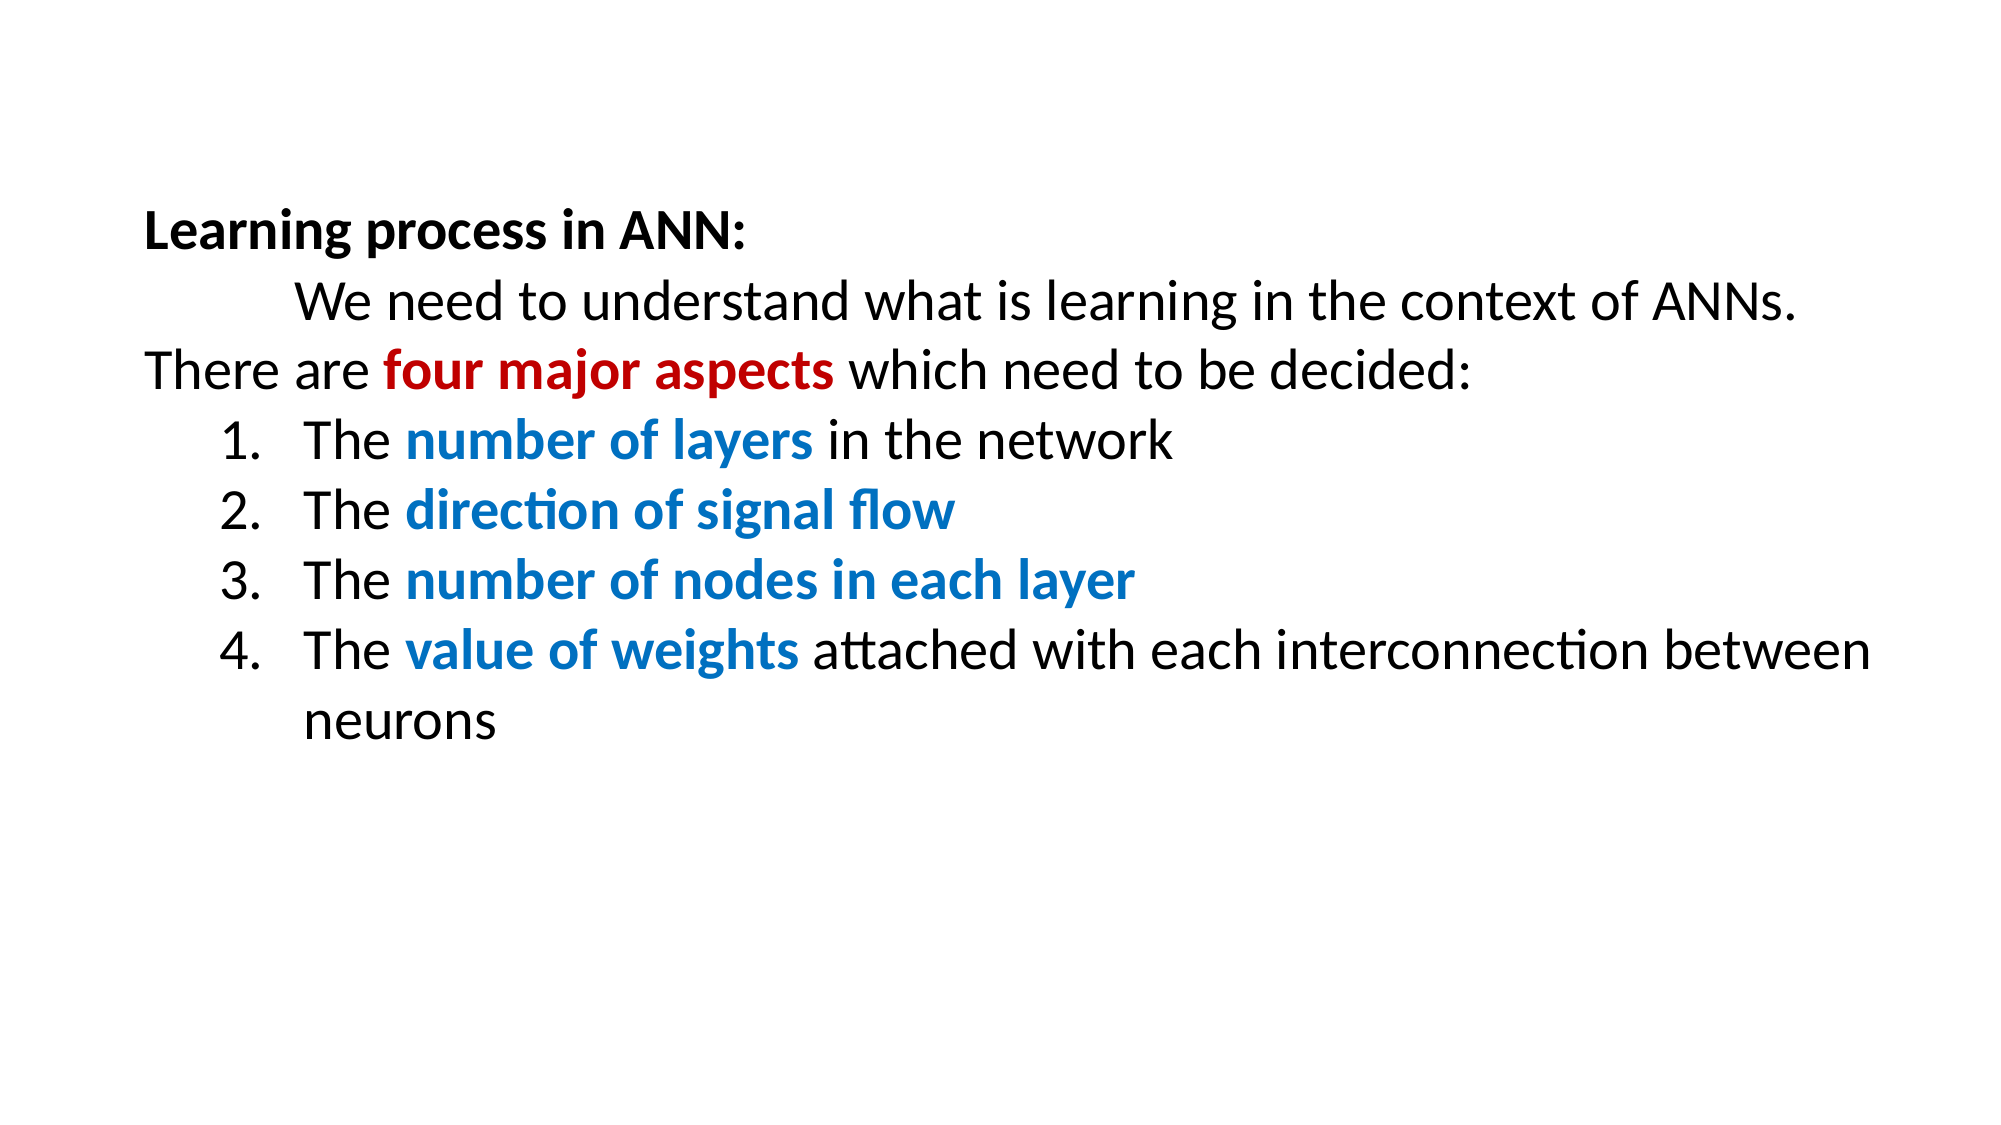

Learning process in ANN:
	We need to understand what is learning in the context of ANNs. There are four major aspects which need to be decided:
The number of layers in the network
The direction of signal flow
The number of nodes in each layer
The value of weights attached with each interconnection between neurons